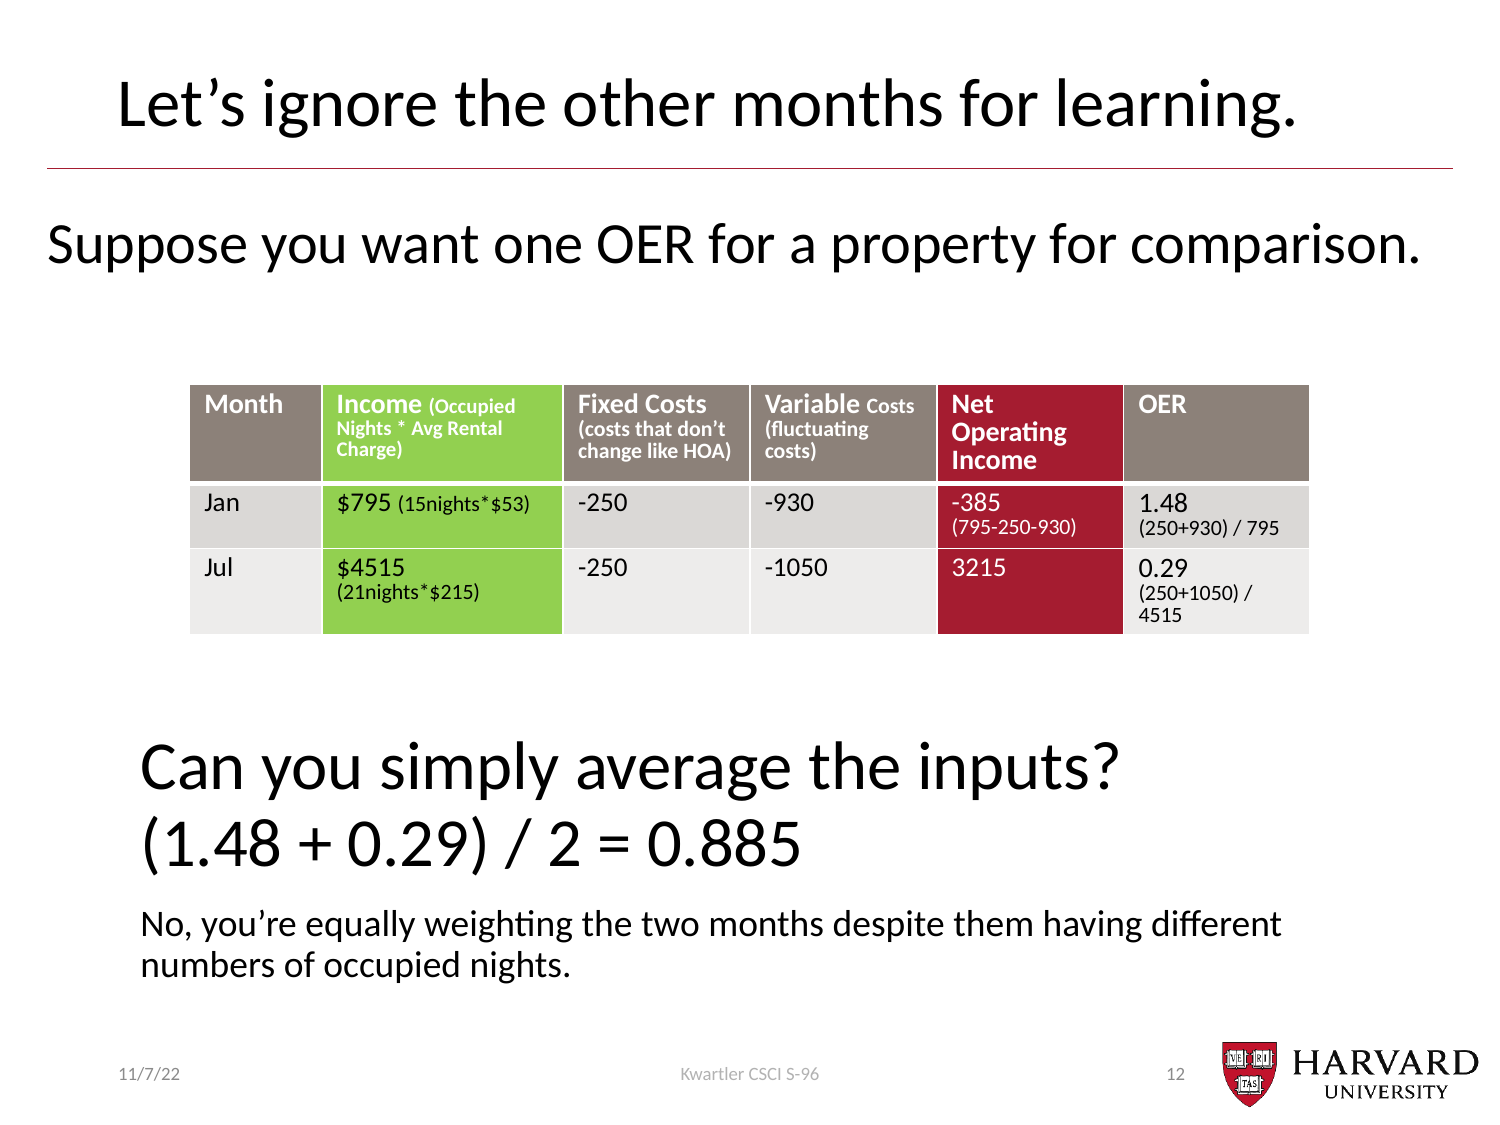

# Let’s ignore the other months for learning.
Suppose you want one OER for a property for comparison.
| Month | Income (Occupied Nights \* Avg Rental Charge) | Fixed Costs (costs that don’t change like HOA) | Variable Costs (fluctuating costs) | Net Operating Income | OER |
| --- | --- | --- | --- | --- | --- |
| Jan | $795 (15nights\*$53) | -250 | -930 | -385 (795-250-930) | 1.48 (250+930) / 795 |
| Jul | $4515 (21nights\*$215) | -250 | -1050 | 3215 | 0.29 (250+1050) / 4515 |
Can you simply average the inputs?
(1.48 + 0.29) / 2 = 0.885
No, you’re equally weighting the two months despite them having different numbers of occupied nights.
11/7/22
Kwartler CSCI S-96
12